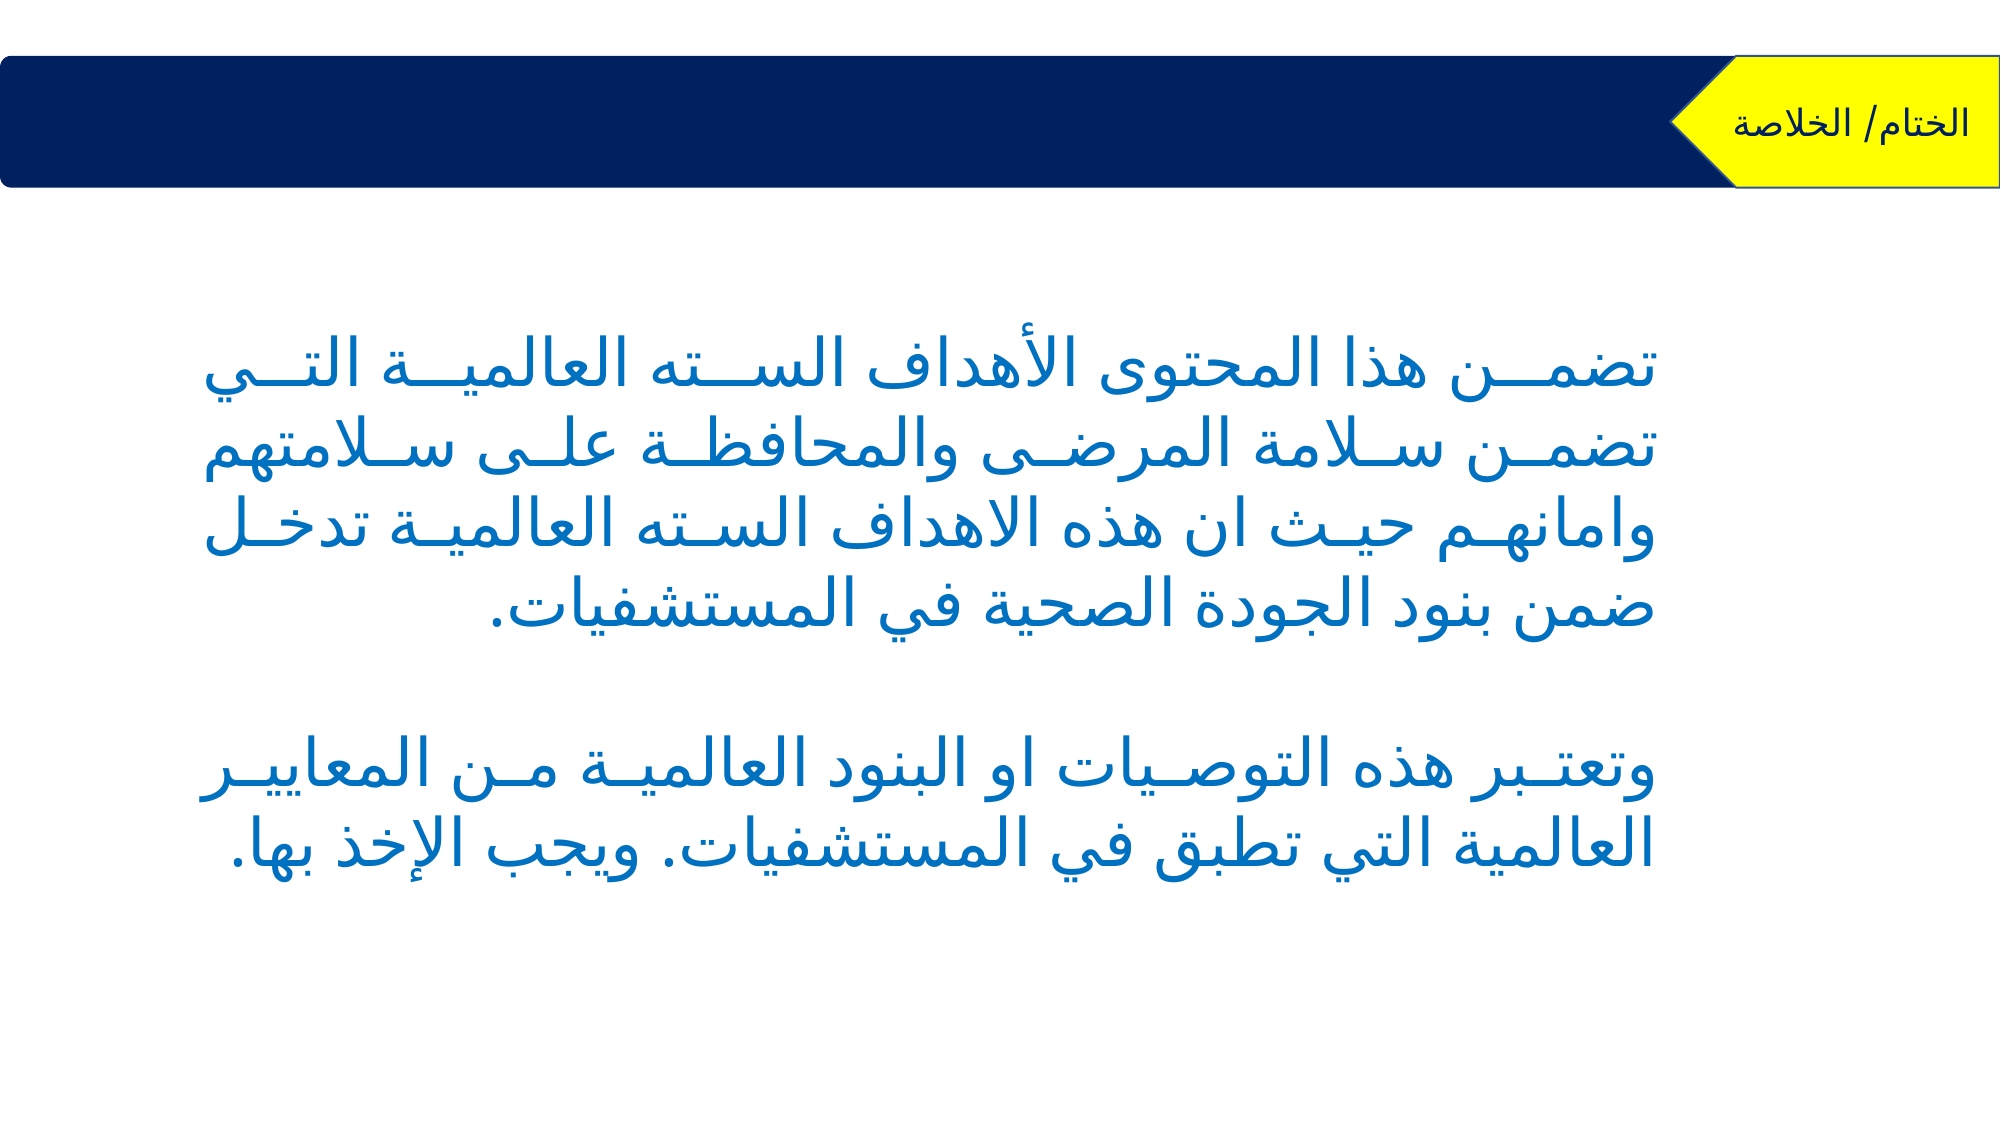

الختام/ الخلاصة
تضمن هذا المحتوى الأهداف السته العالمية التي تضمن سلامة المرضى والمحافظة على سلامتهم وامانهم حيث ان هذه الاهداف السته العالمية تدخل ضمن بنود الجودة الصحية في المستشفيات.

وتعتبر هذه التوصيات او البنود العالمية من المعايير العالمية التي تطبق في المستشفيات. ويجب الإخذ بها.